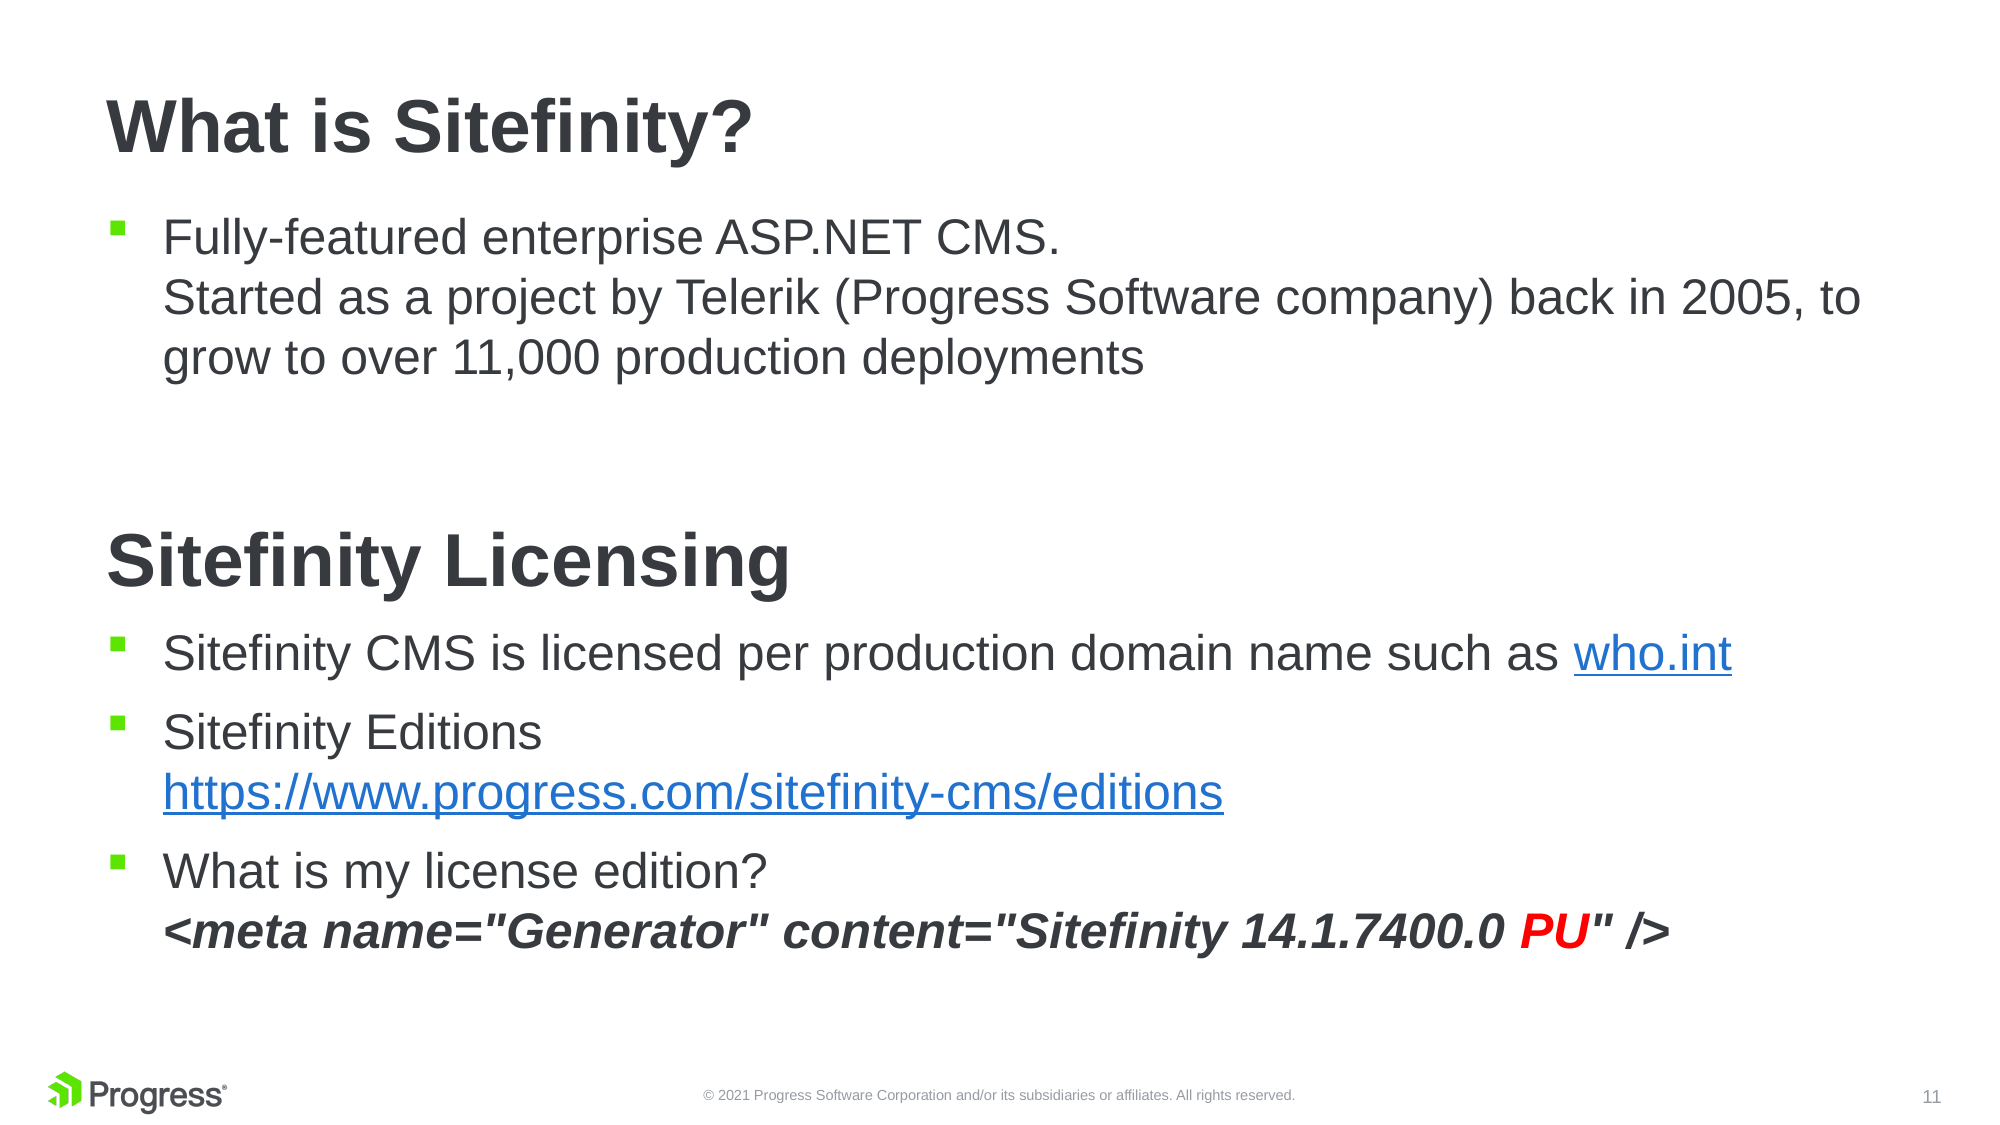

# What is Sitefinity?
Fully-featured enterprise ASP.NET CMS.
Started as a project by Telerik (Progress Software company) back in 2005, to grow to over 11,000 production deployments

Sitefinity Licensing
Sitefinity CMS is licensed per production domain name such as who.int
Sitefinity Editions
https://www.progress.com/sitefinity-cms/editions
What is my license edition?
<meta name="Generator" content="Sitefinity 14.1.7400.0 PU" />